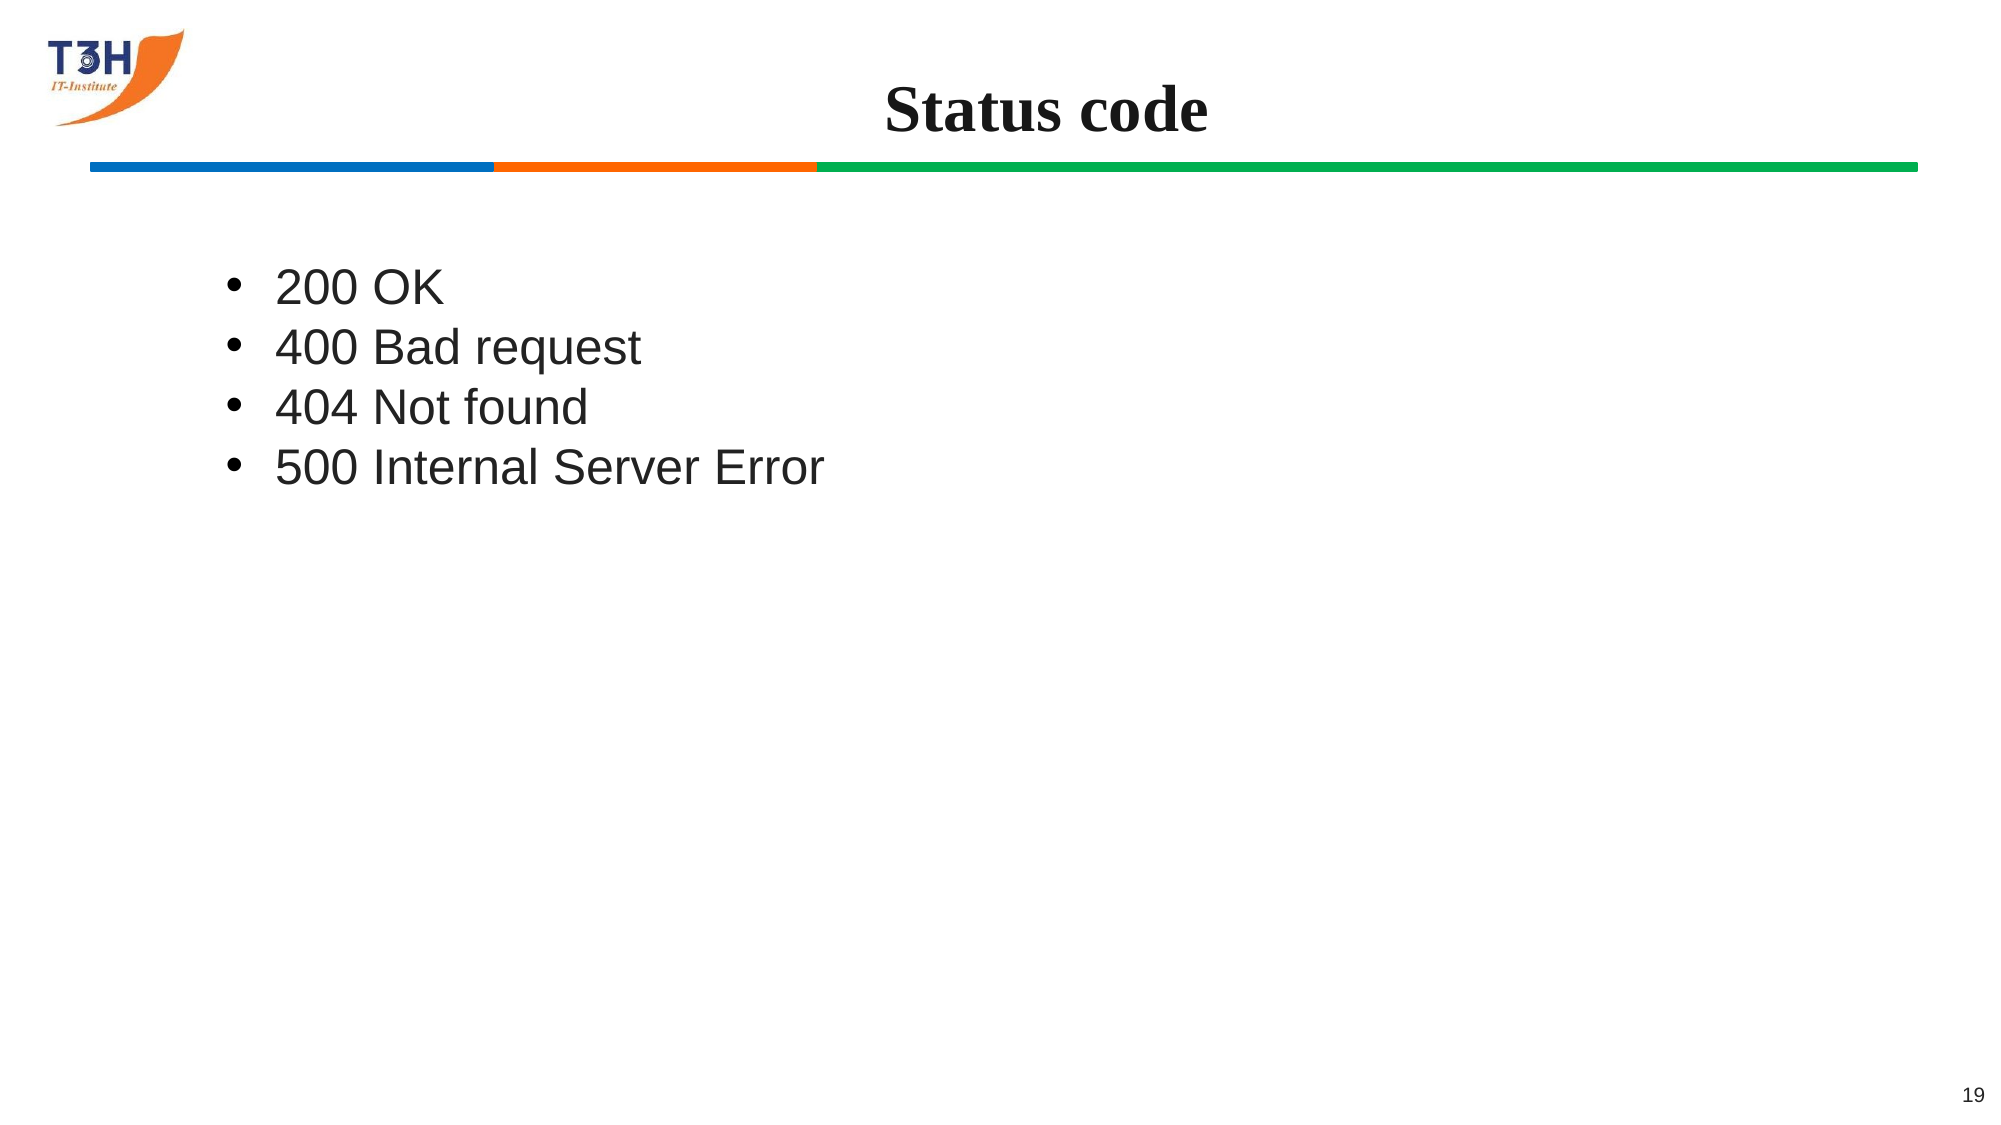

# Status code
 200 OK
 400 Bad request
 404 Not found
 500 Internal Server Error
1
2
3
19